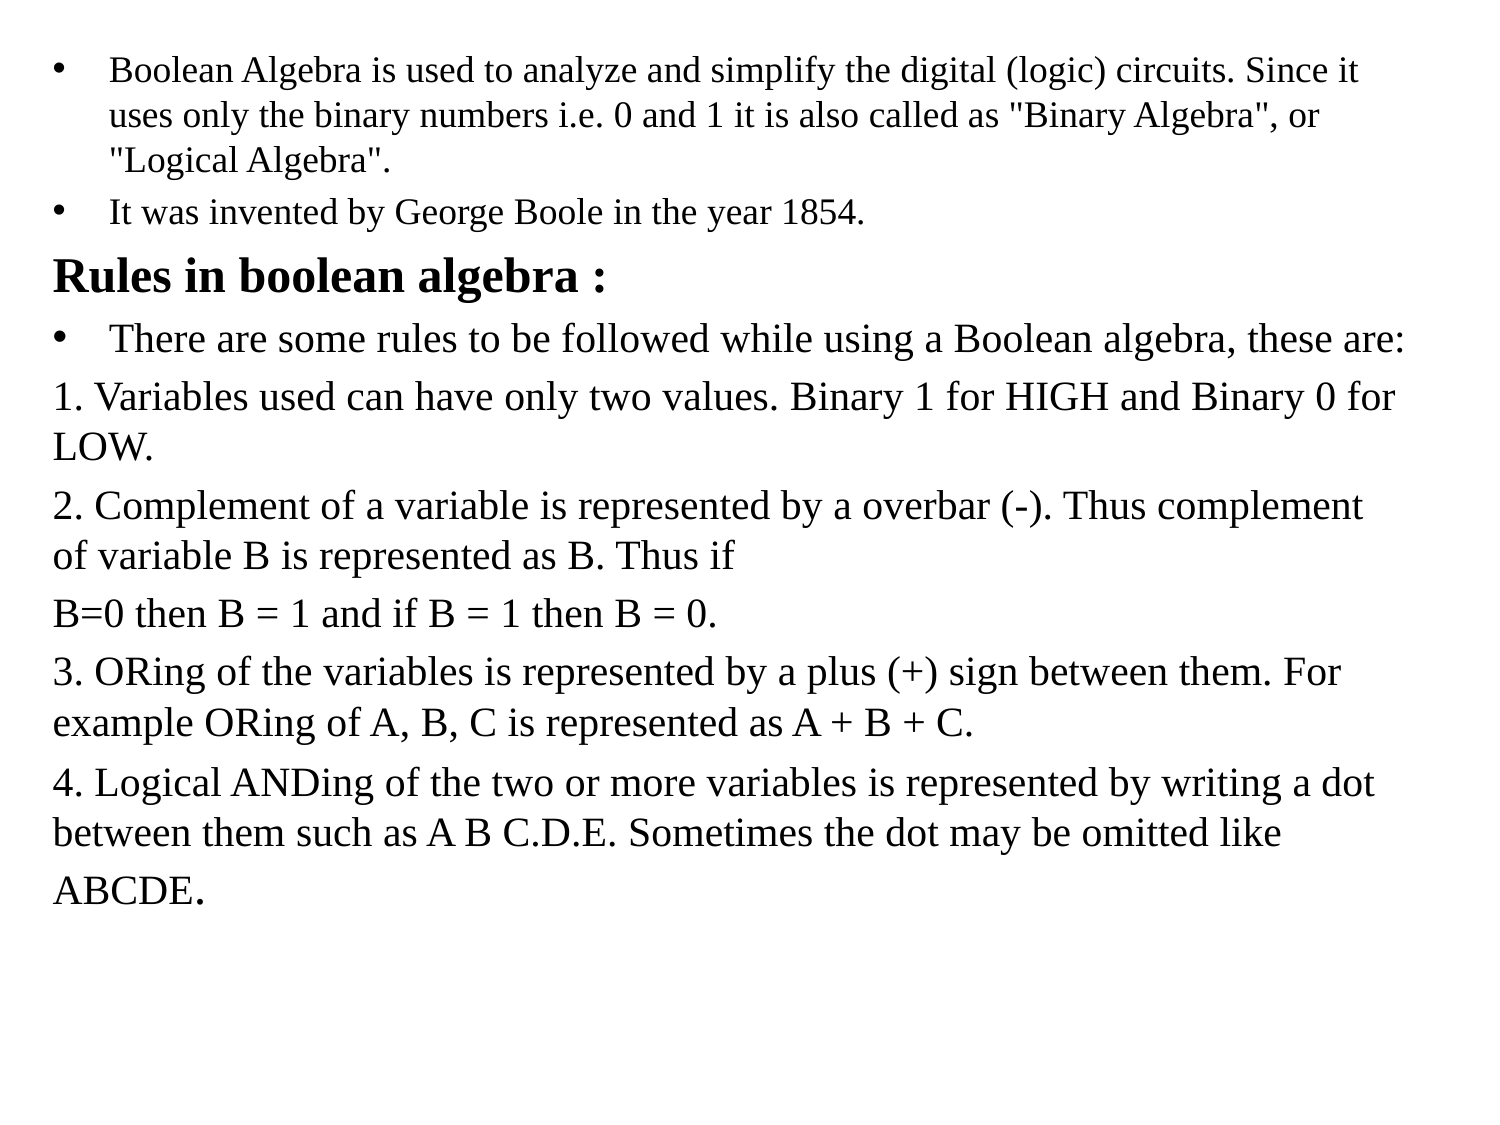

Boolean Algebra is used to analyze and simplify the digital (logic) circuits. Since it uses only the binary numbers i.e. 0 and 1 it is also called as "Binary Algebra", or "Logical Algebra".
It was invented by George Boole in the year 1854.
Rules in boolean algebra :
There are some rules to be followed while using a Boolean algebra, these are:
1. Variables used can have only two values. Binary 1 for HIGH and Binary 0 for LOW.
2. Complement of a variable is represented by a overbar (-). Thus complement of variable B is represented as B. Thus if
B=0 then B = 1 and if B = 1 then B = 0.
3. ORing of the variables is represented by a plus (+) sign between them. For example ORing of A, B, C is represented as A + B + C.
4. Logical ANDing of the two or more variables is represented by writing a dot between them such as A B C.D.E. Sometimes the dot may be omitted like ABCDE.